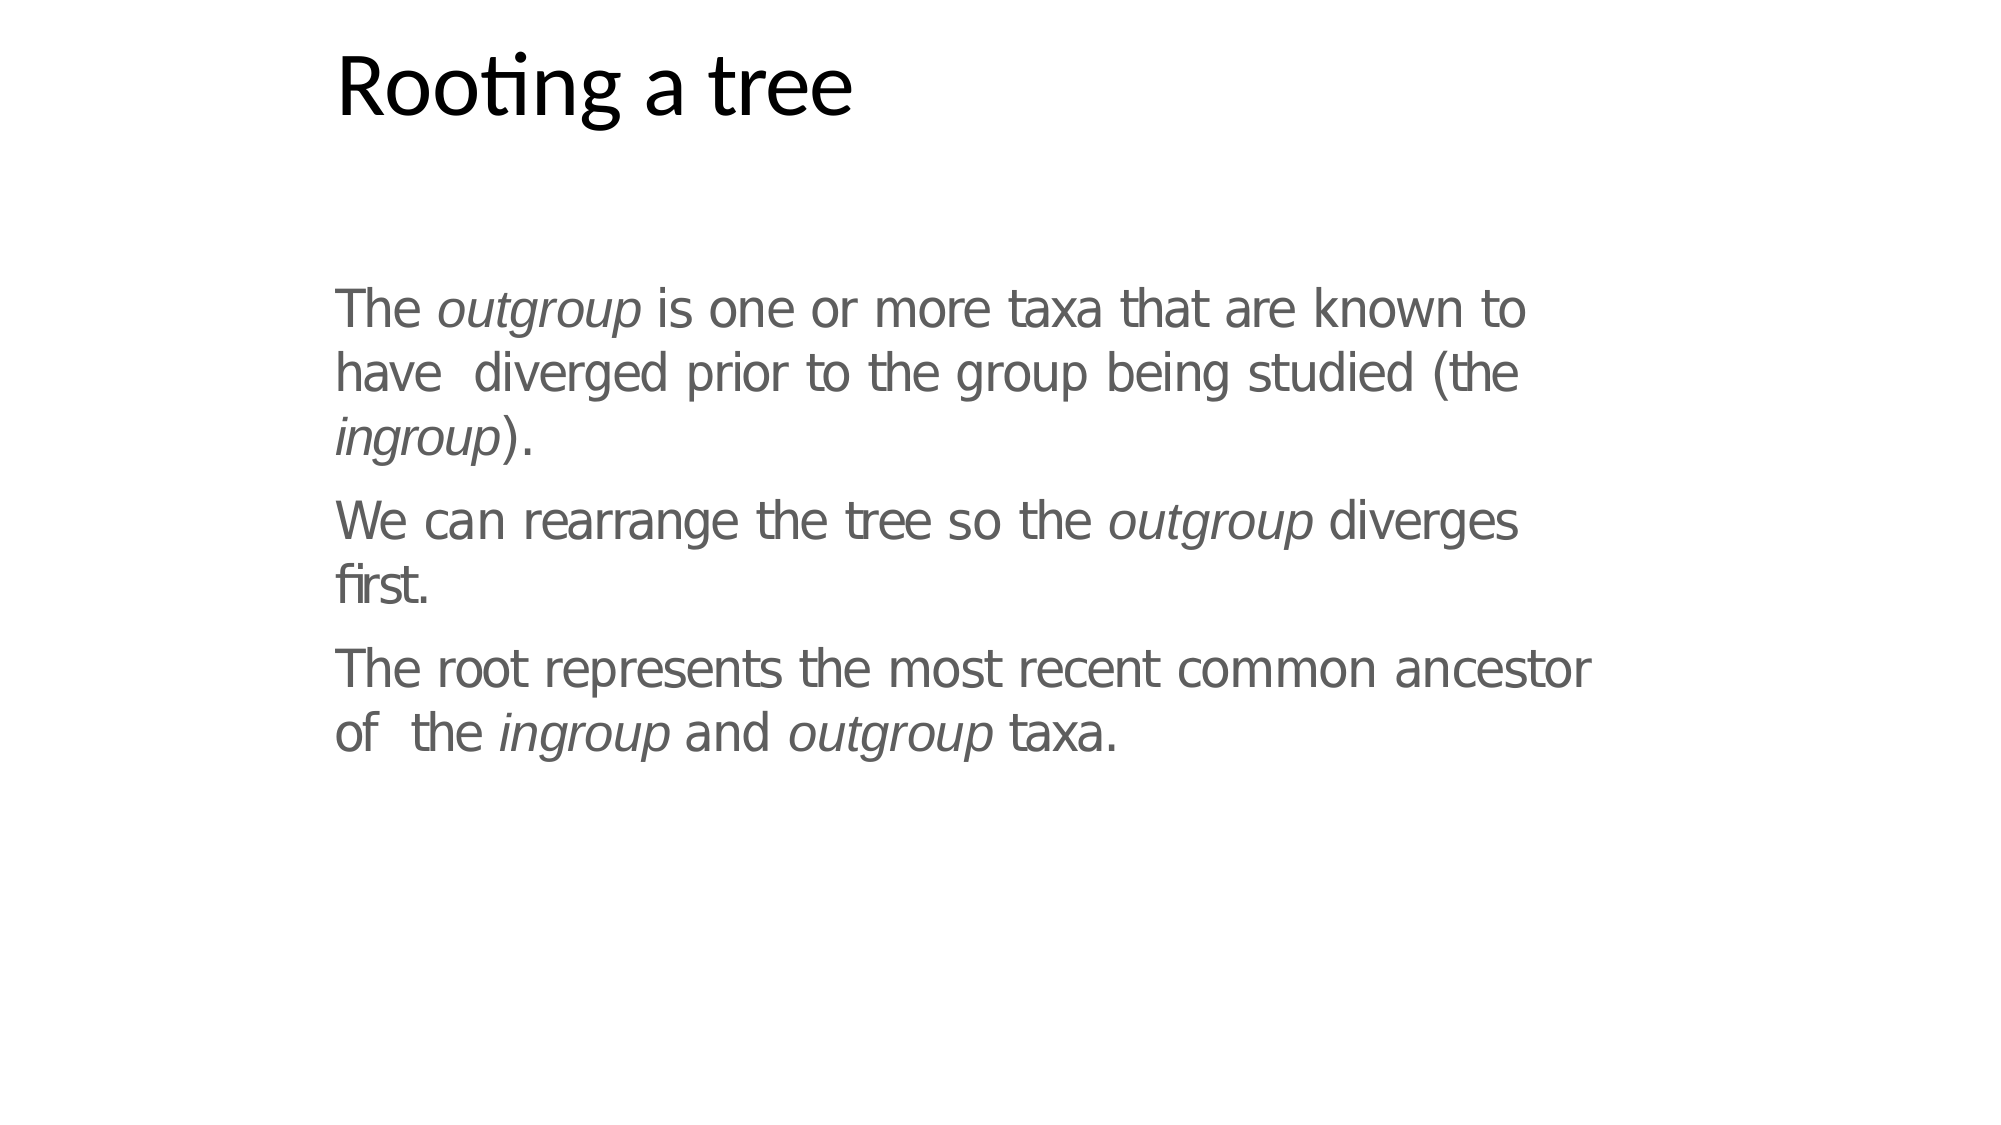

# Rooting a tree
The outgroup is one or more taxa that are known to have  diverged prior to the group being studied (the ingroup).
We can rearrange the tree so the outgroup diverges first.
The root represents the most recent common ancestor of  the ingroup and outgroup taxa.